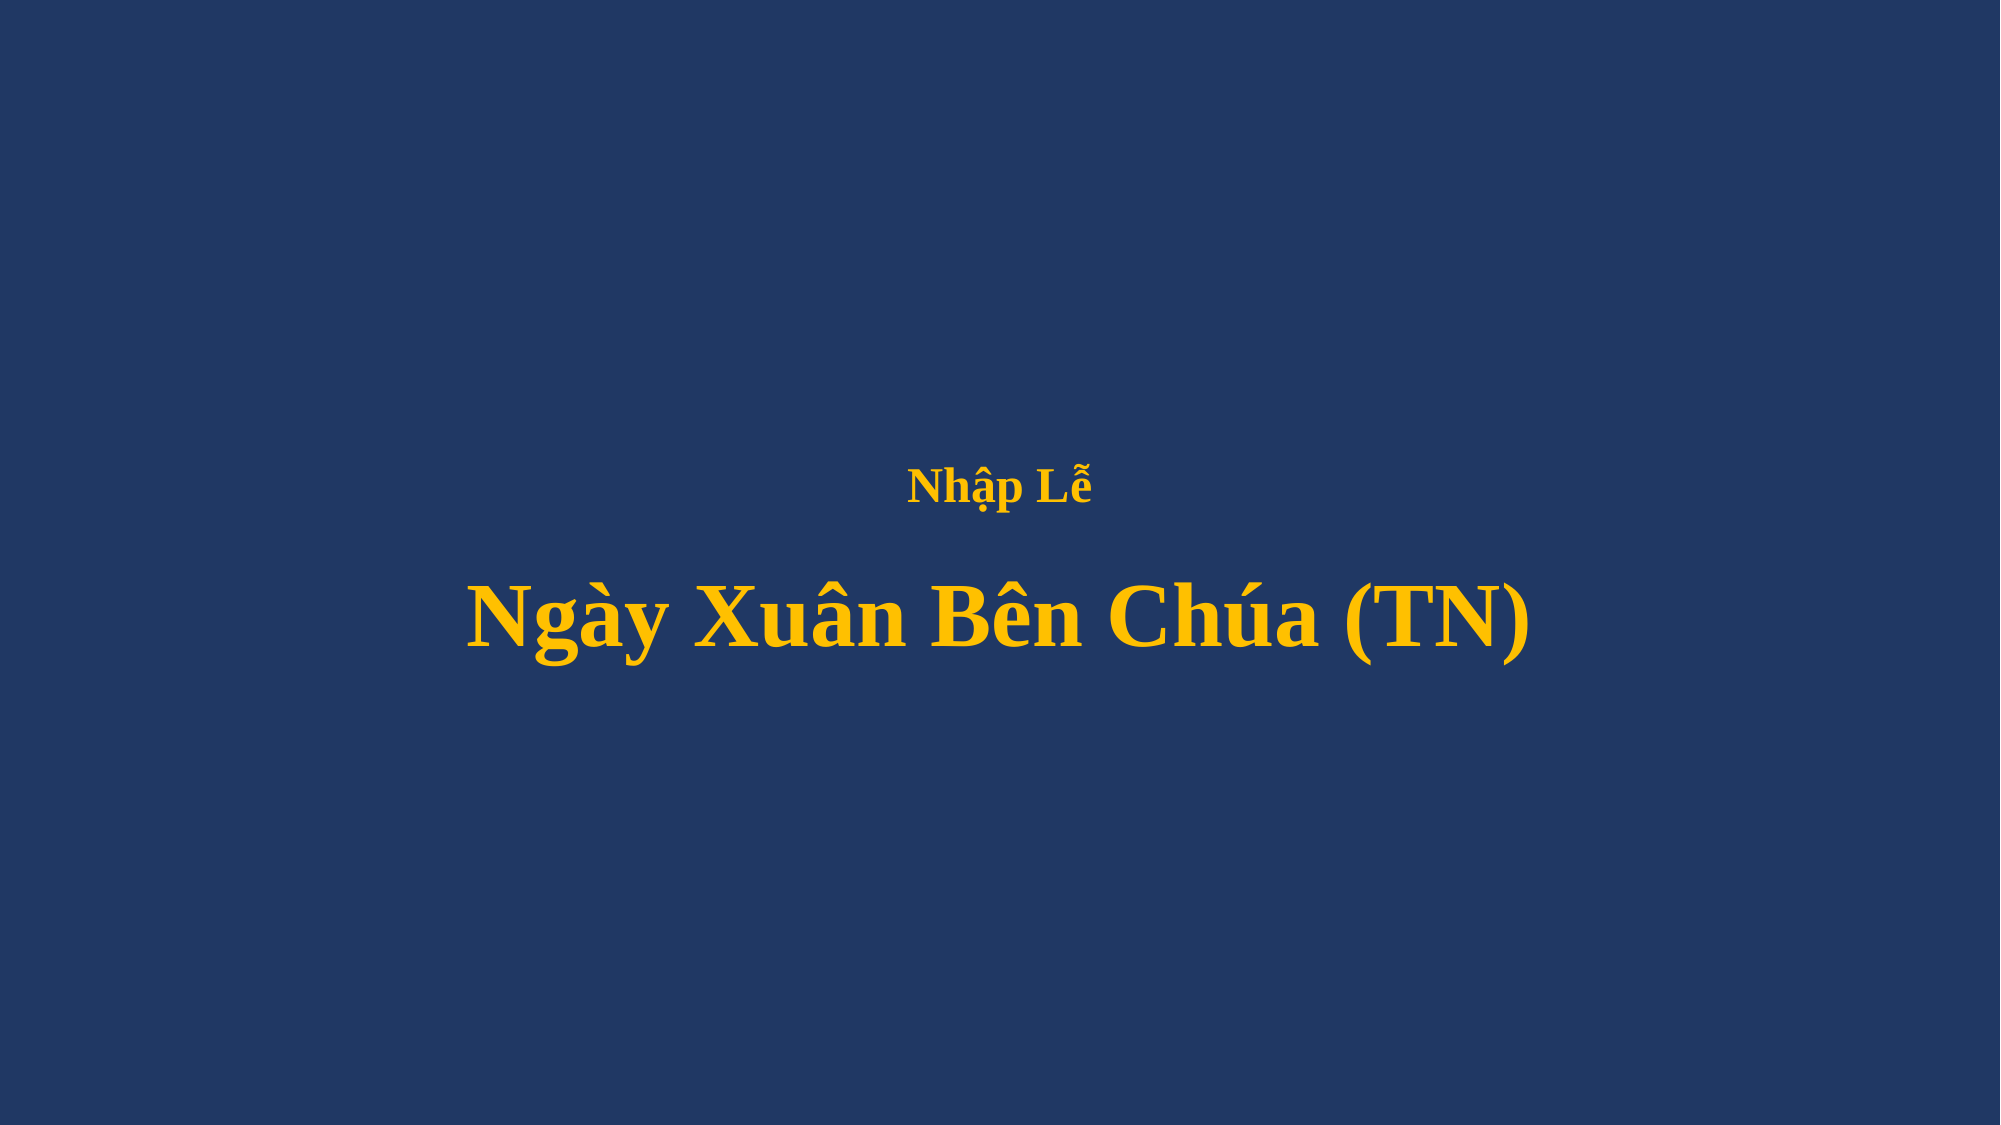

# Nhập Lễ Ngày Xuân Bên Chúa (TN)